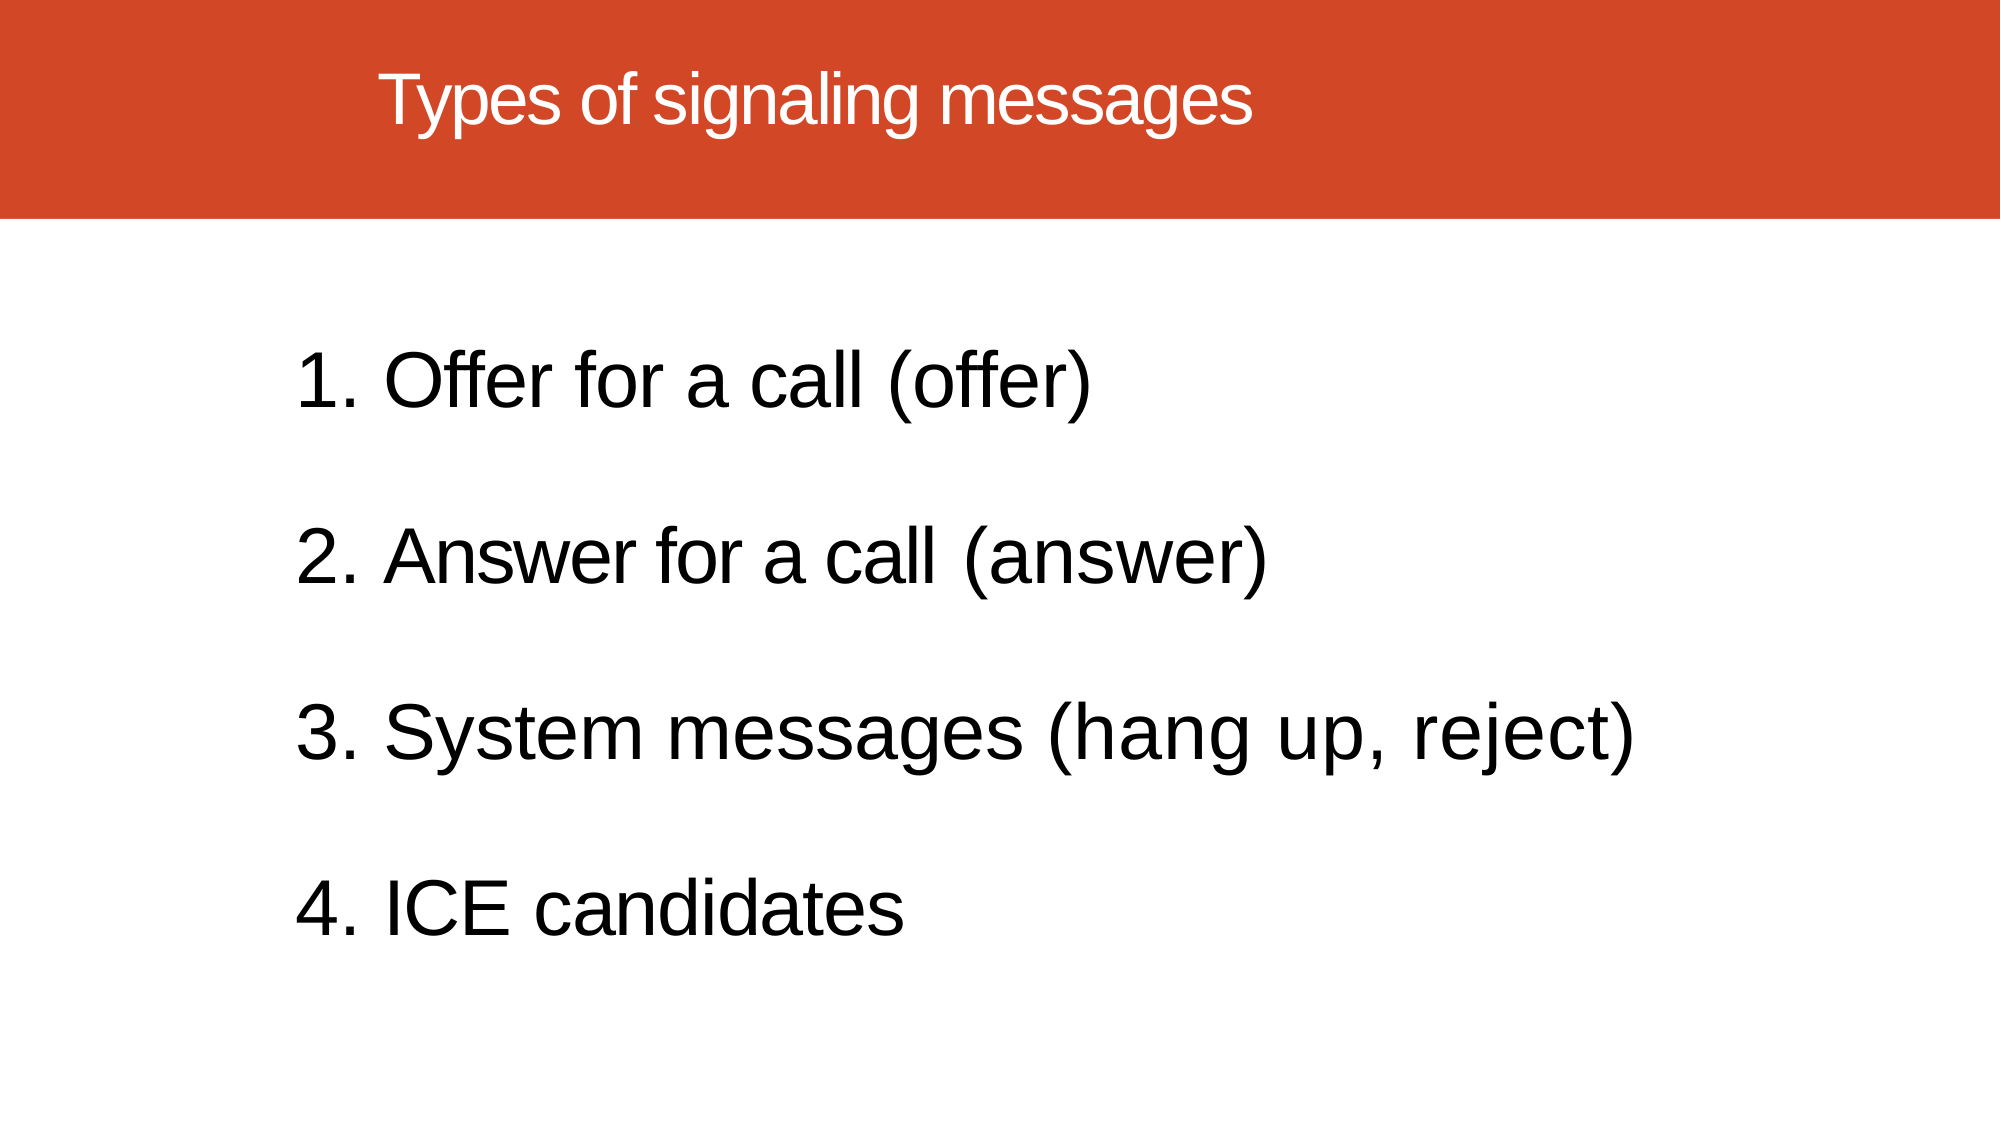

# Types of signaling messages
Offer for a call (offer)

Answer for a call (answer)

System messages (hang up, reject)

ICE candidates